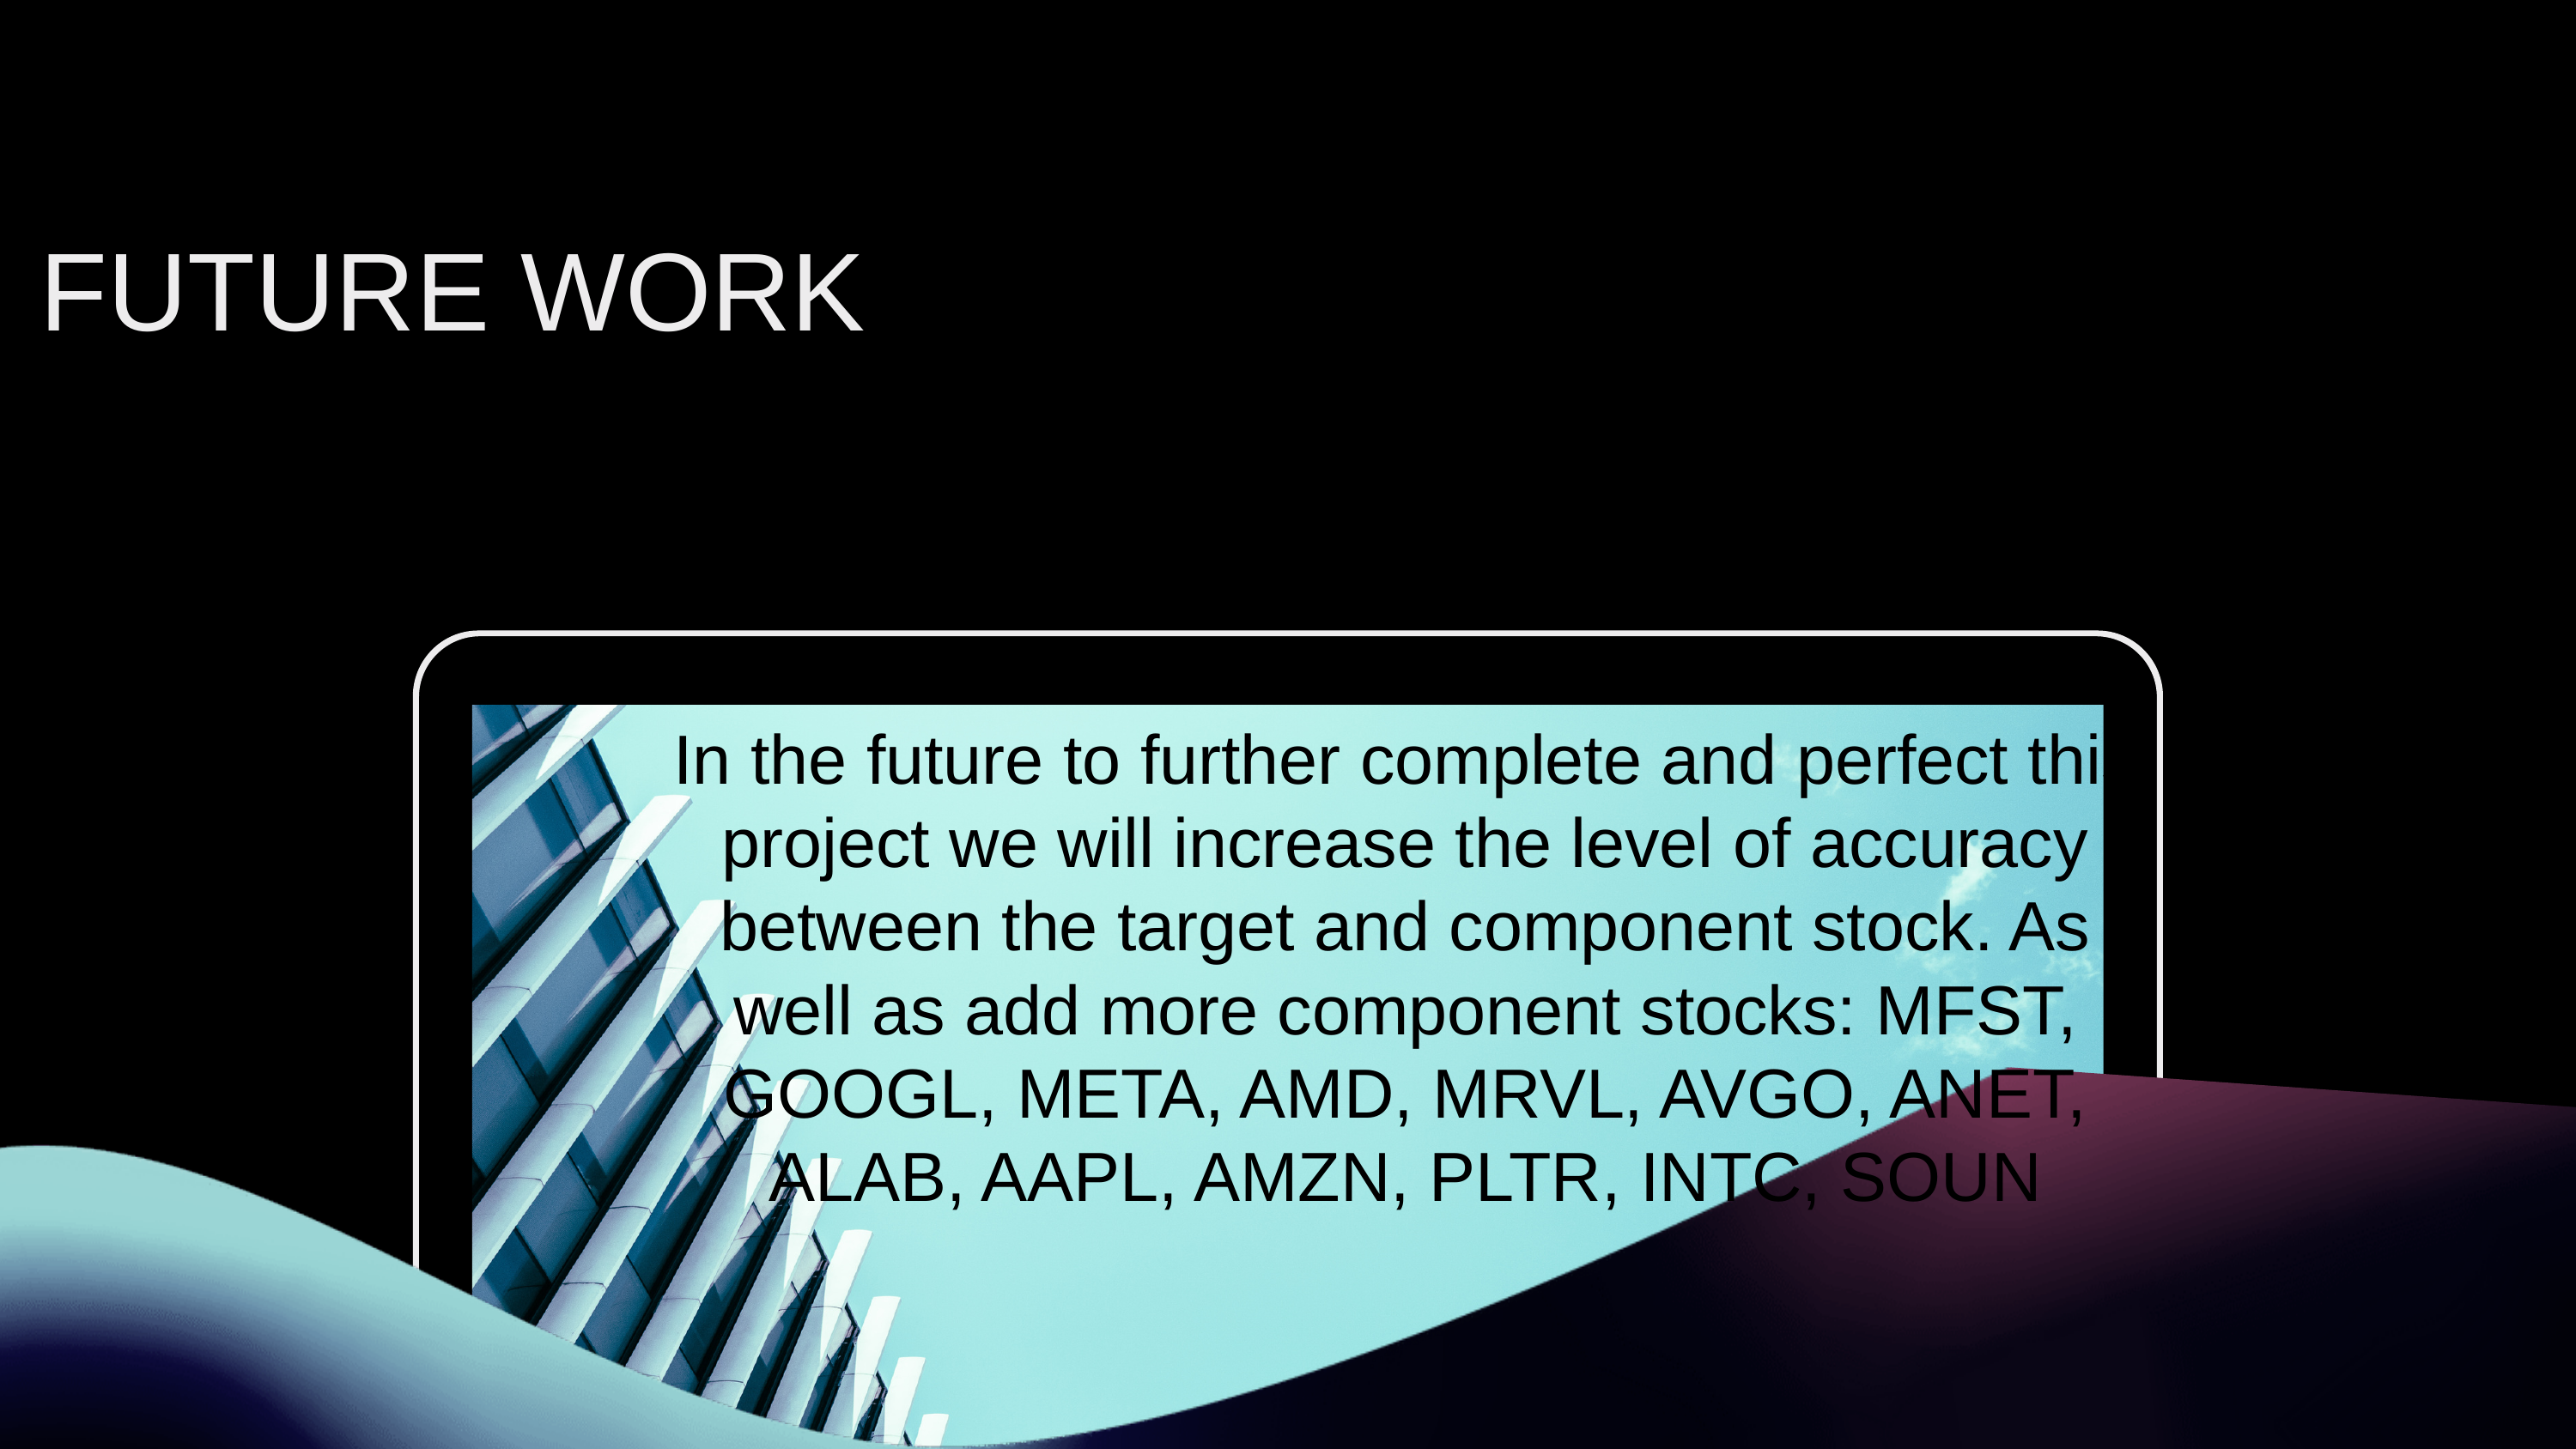

FUTURE WORK

In the future to further complete and perfect this project we will increase the level of accuracy between the target and component stock. As well as add more component stocks: MFST, GOOGL, META, AMD, MRVL, AVGO, ANET, ALAB, AAPL, AMZN, PLTR, INTC, SOUN